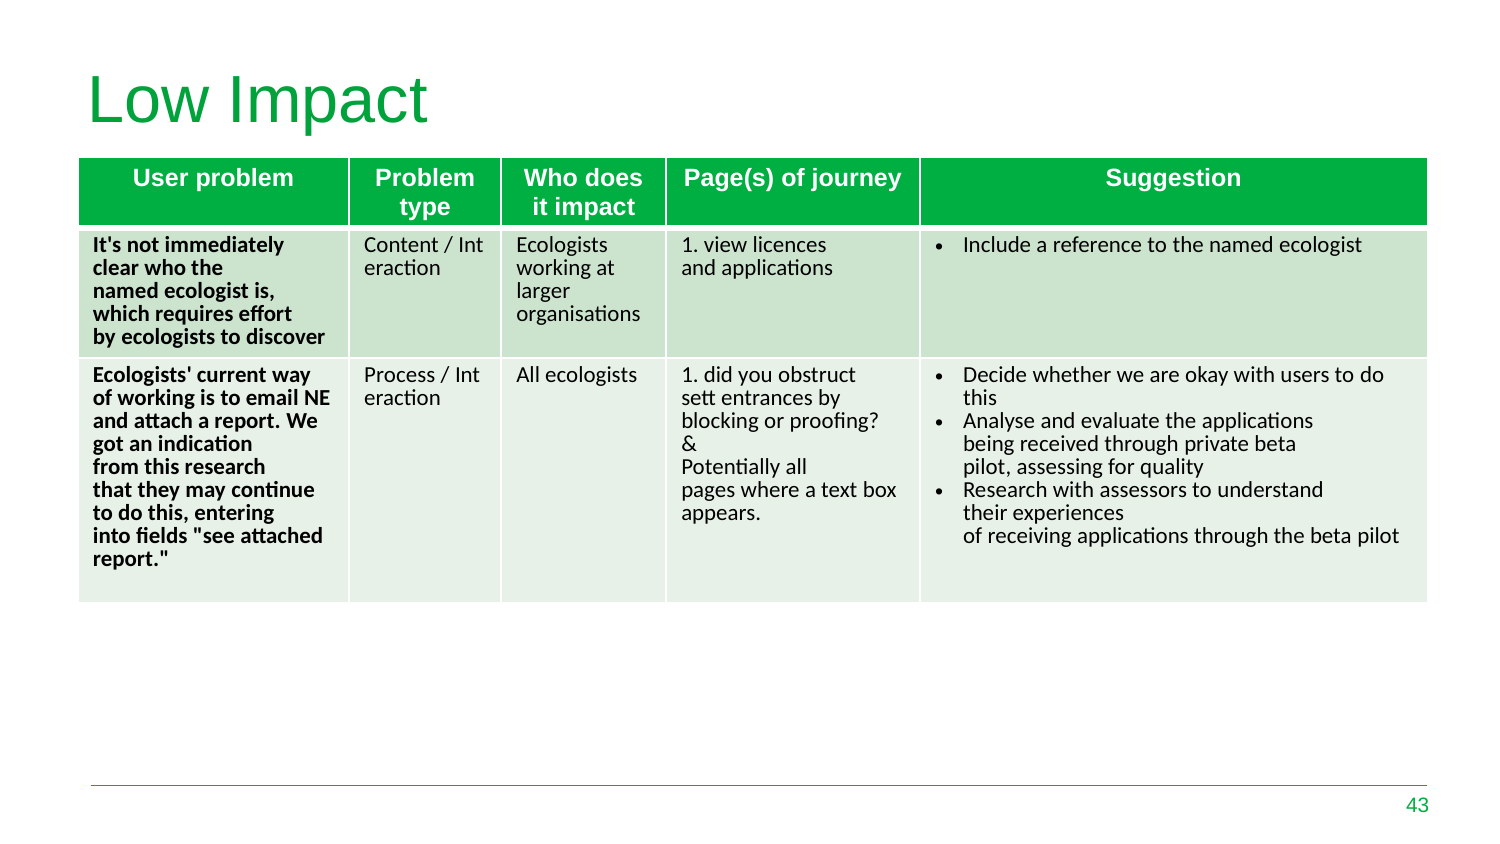

# Low Impact
| User problem | Problem type | Who does it impact | Page(s) of journey | Suggestion |
| --- | --- | --- | --- | --- |
| It's not immediately clear who the named ecologist is, which requires effort by ecologists to discover | Content / Interaction | Ecologists working at larger organisations | 1. view licences and applications | Include a reference to the named ecologist |
| Ecologists' current way of working is to email NE and attach a report. We got an indication from this research that they may continue to do this, entering into fields "see attached report." | Process / Interaction | All ecologists | 1. did you obstruct sett entrances by blocking or proofing? & Potentially all pages where a text box appears. | Decide whether we are okay with users to do this Analyse and evaluate the applications being received through private beta pilot, assessing for quality Research with assessors to understand their experiences of receiving applications through the beta pilot |
43